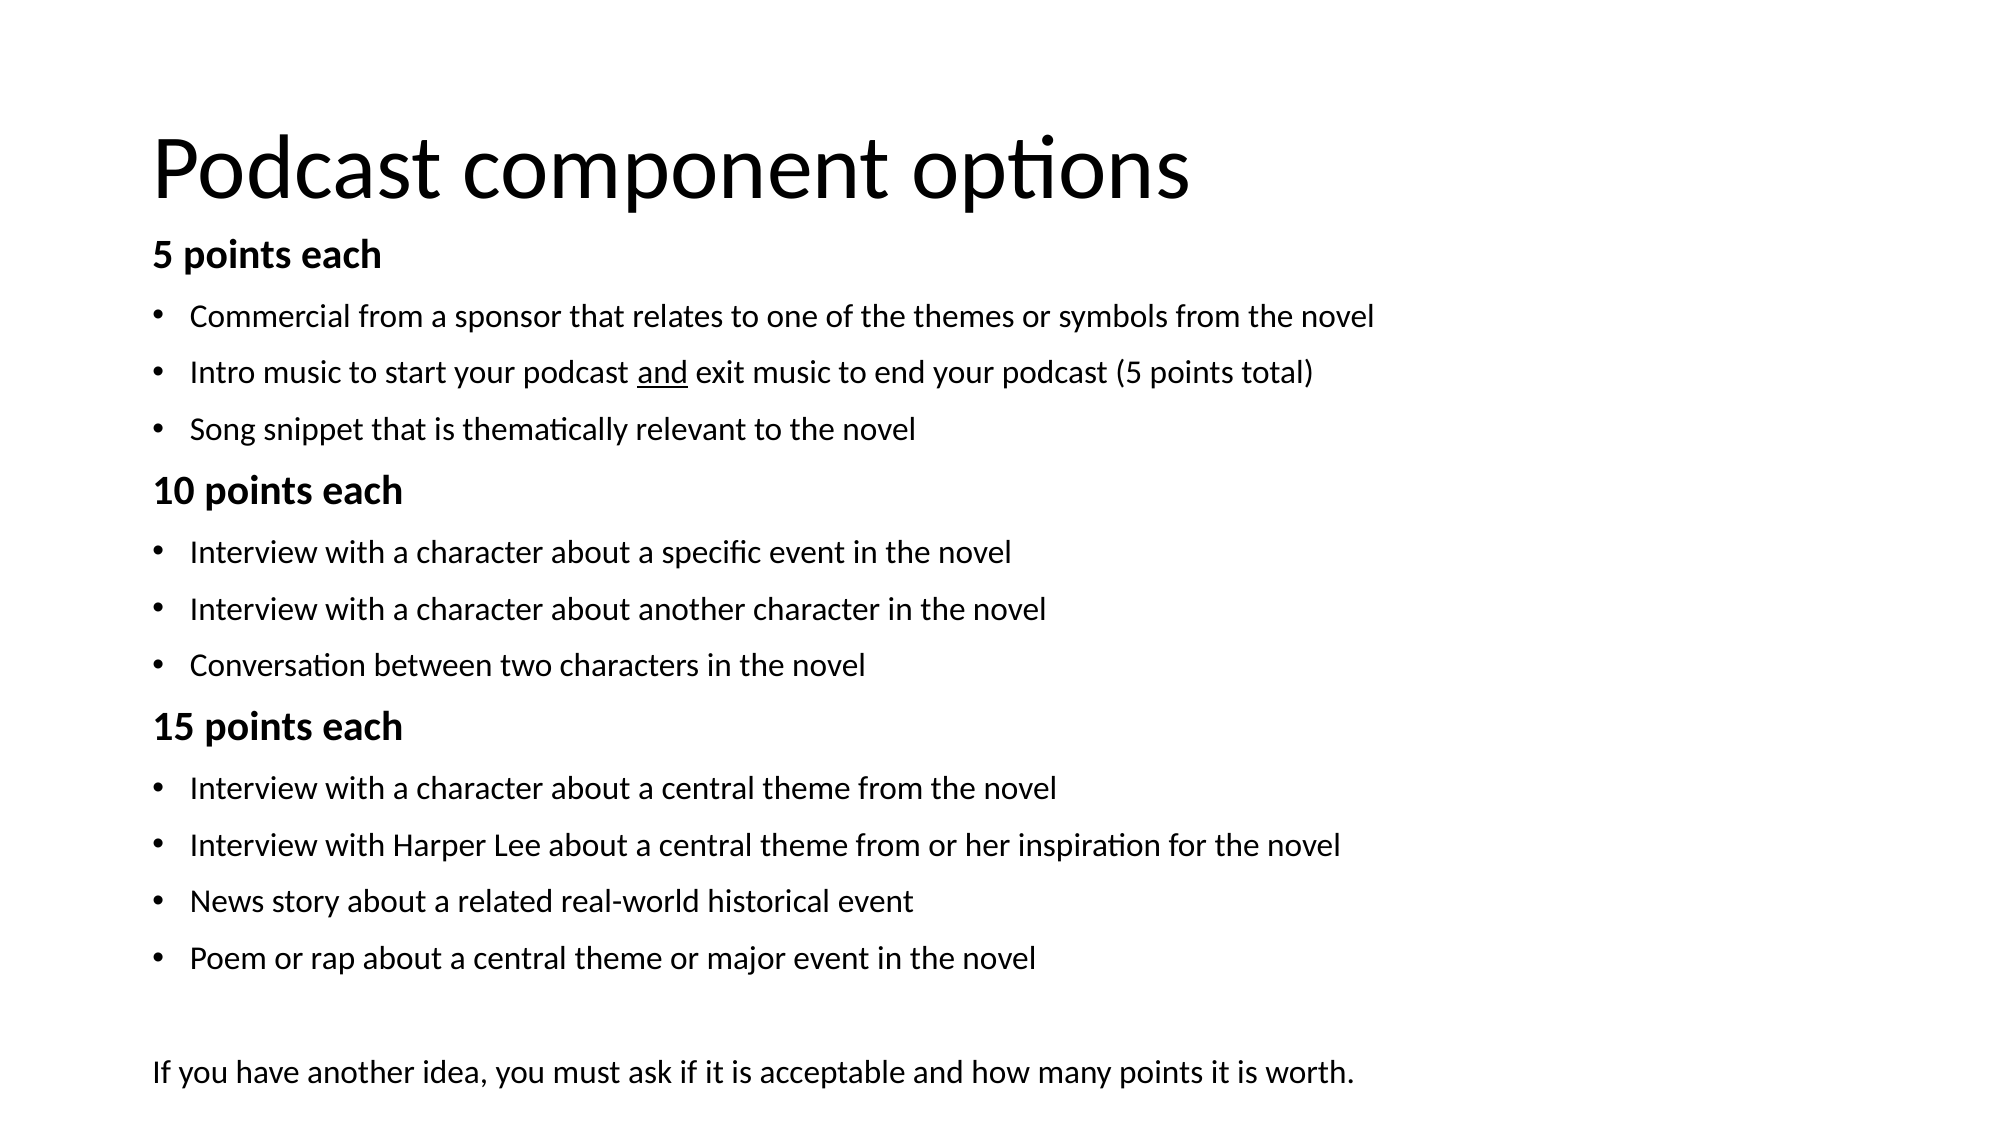

# Podcast component options
5 points each
Commercial from a sponsor that relates to one of the themes or symbols from the novel
Intro music to start your podcast and exit music to end your podcast (5 points total)
Song snippet that is thematically relevant to the novel
10 points each
Interview with a character about a specific event in the novel
Interview with a character about another character in the novel
Conversation between two characters in the novel
15 points each
Interview with a character about a central theme from the novel
Interview with Harper Lee about a central theme from or her inspiration for the novel
News story about a related real-world historical event
Poem or rap about a central theme or major event in the novel

If you have another idea, you must ask if it is acceptable and how many points it is worth.